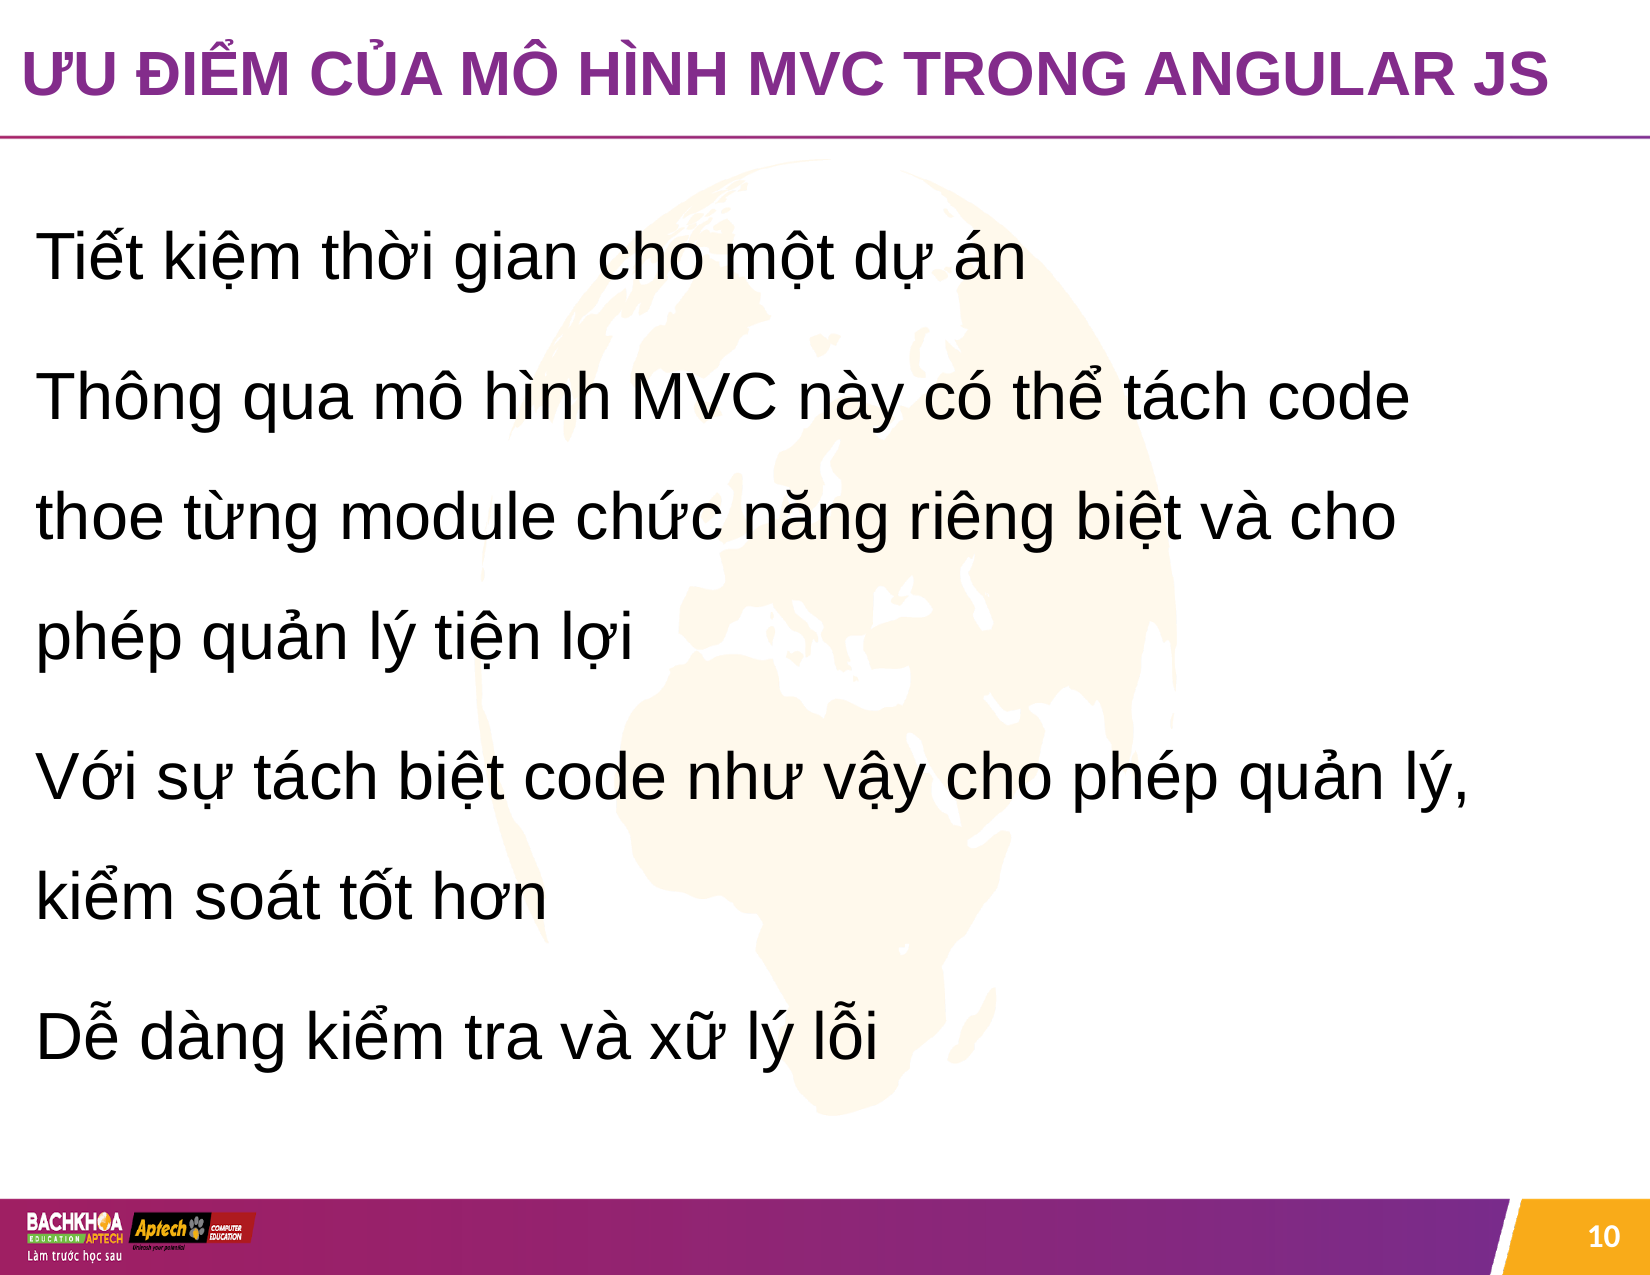

ƯU ĐIỂM CỦA MÔ HÌNH MVC TRONG ANGULAR JS
Tiết kiệm thời gian cho một dự án
Thông qua mô hình MVC này có thể tách code thoe từng module chức năng riêng biệt và cho phép quản lý tiện lợi
Với sự tách biệt code như vậy cho phép quản lý, kiểm soát tốt hơn
Dễ dàng kiểm tra và xữ lý lỗi
10